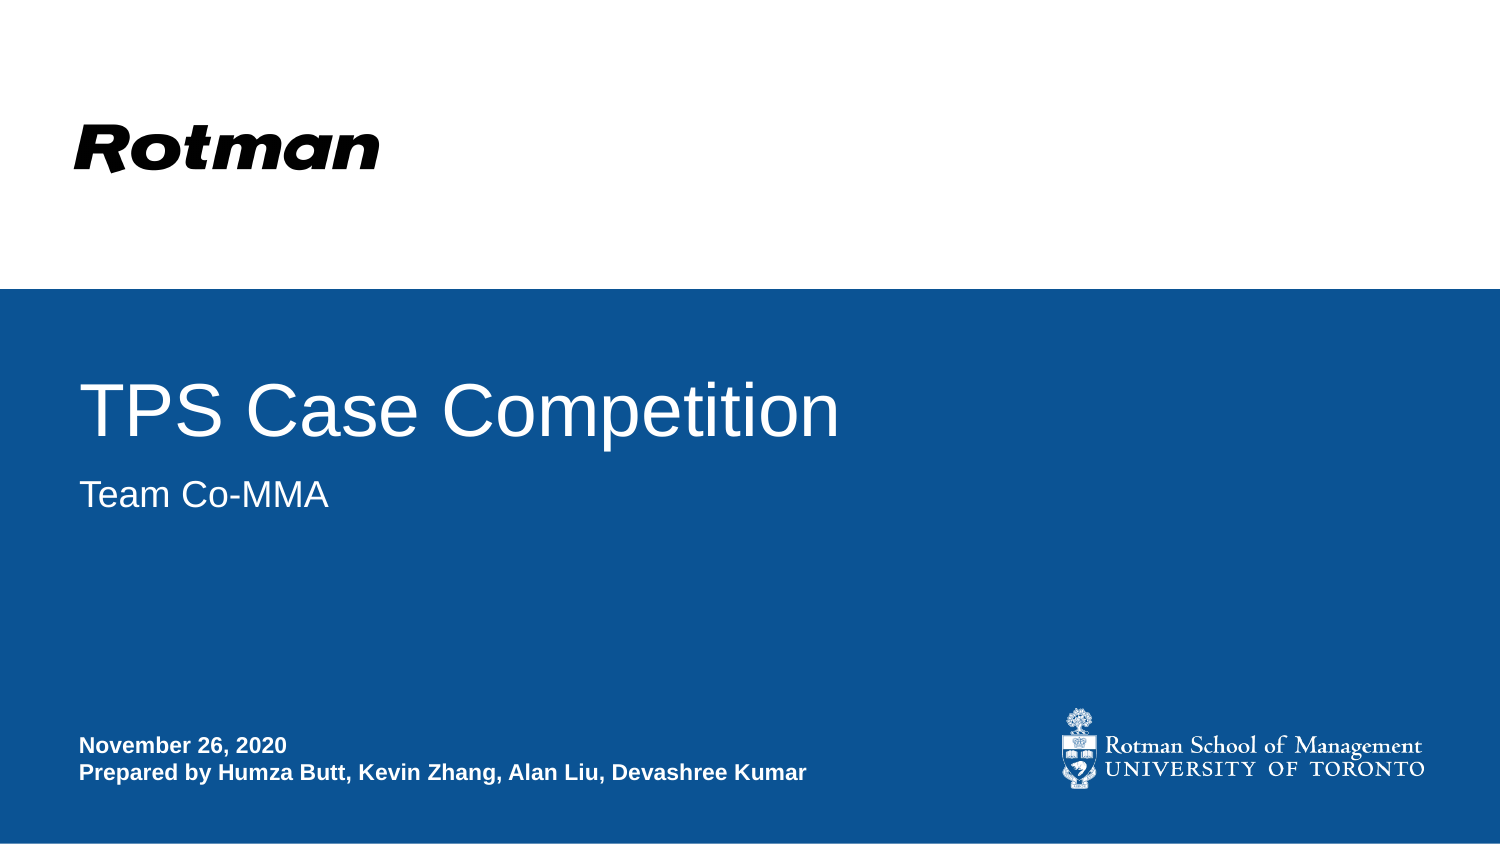

# TPS Case Competition
Team Co-MMA
November 26, 2020
Prepared by Humza Butt, Kevin Zhang, Alan Liu, Devashree Kumar